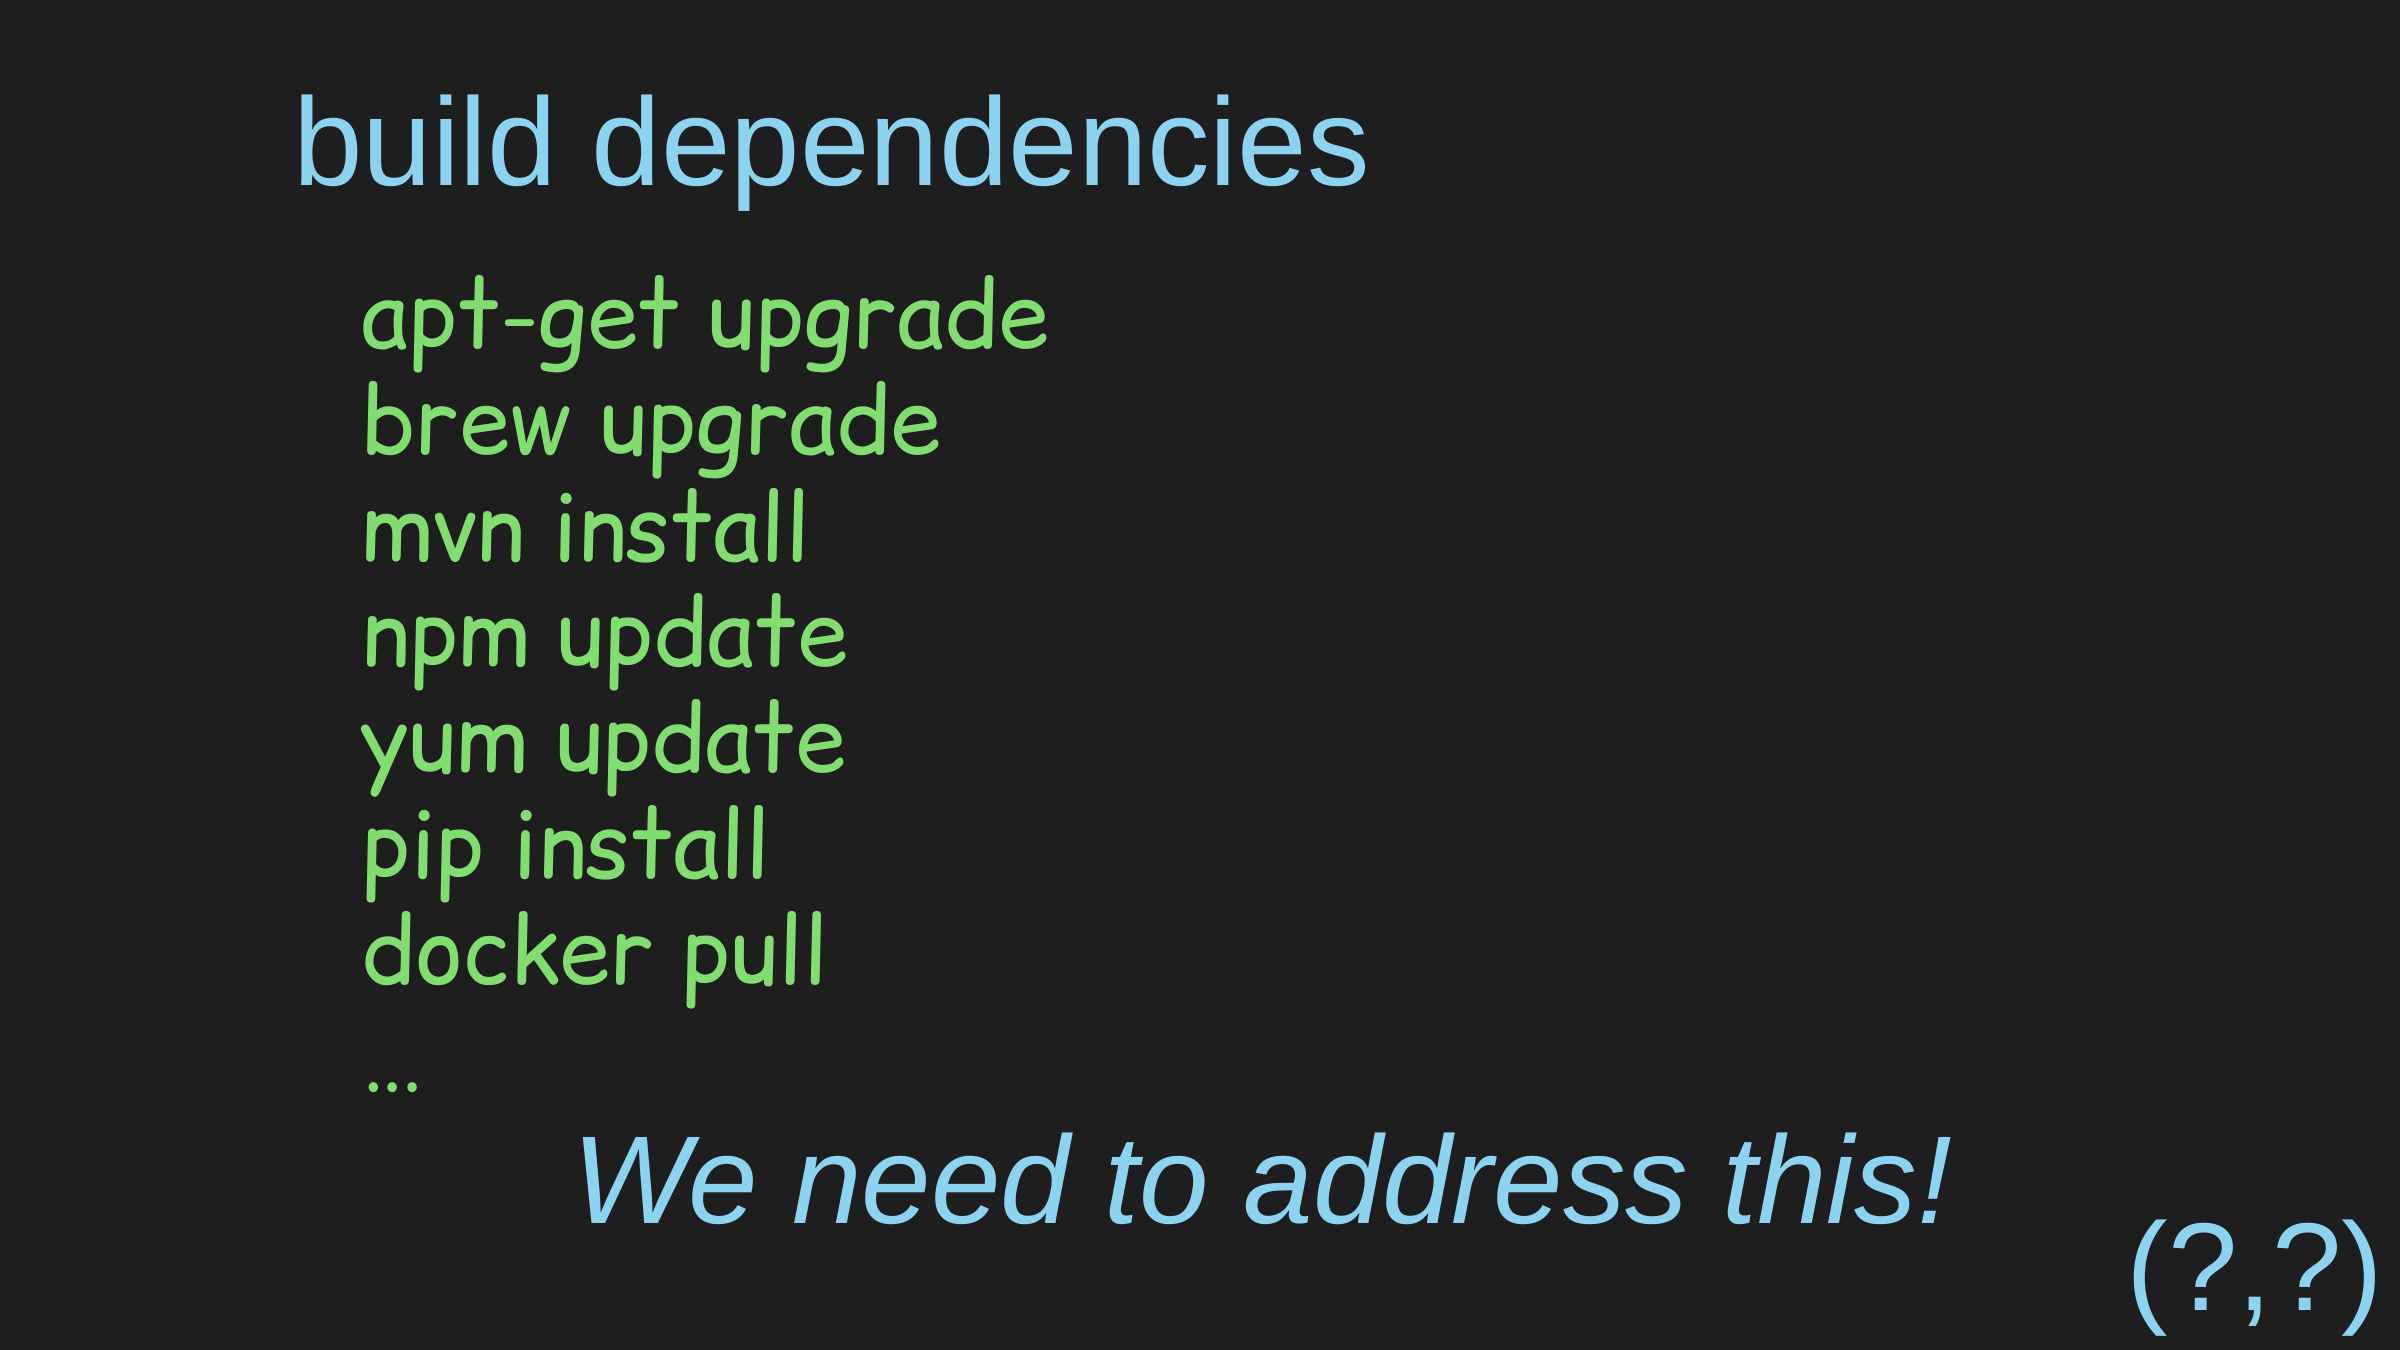

build dependencies
apt-get upgrade
brew upgrade
mvn install
npm update
yum update
pip install
docker pull
…
We need to address this!
(?,?)